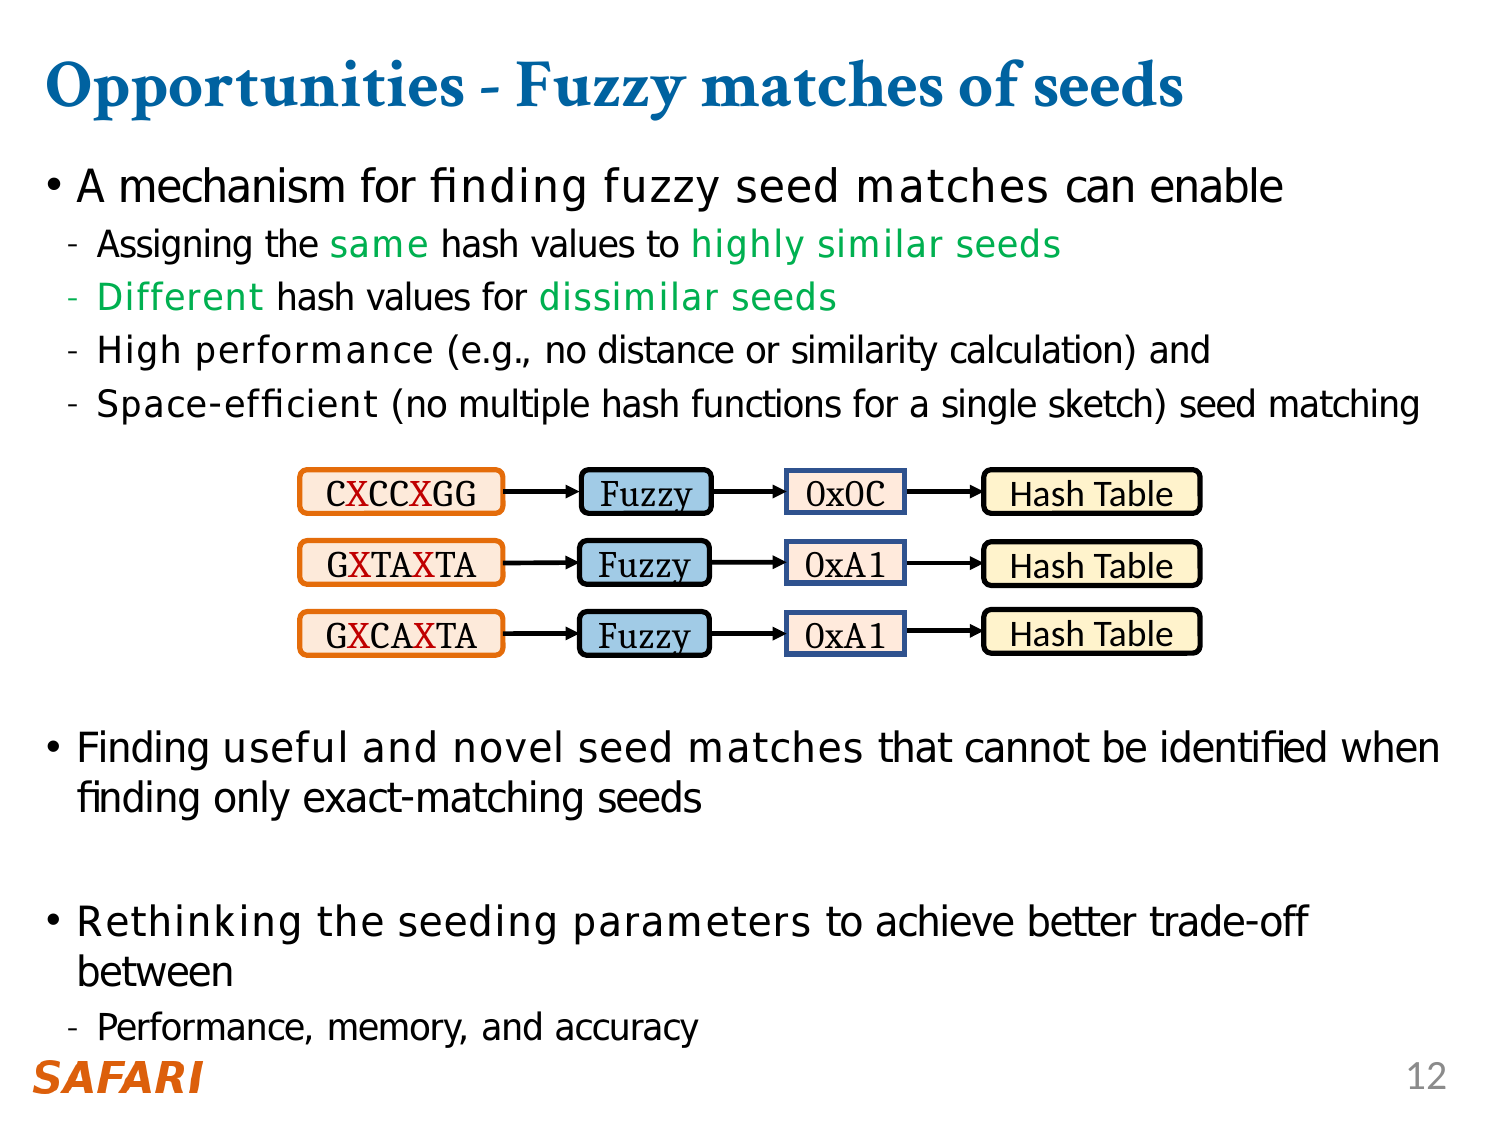

# Opportunities - Fuzzy matches of seeds
A mechanism for finding fuzzy seed matches can enable
Assigning the same hash values to highly similar seeds
Different hash values for dissimilar seeds
High performance (e.g., no distance or similarity calculation) and
Space-efficient (no multiple hash functions for a single sketch) seed matching
CXCCXGG
Hash Table
Fuzzy
0x0C
GXTAXTA
Fuzzy
0xA1
Hash Table
Hash Table
GXCAXTA
Fuzzy
0xA1
Finding useful and novel seed matches that cannot be identified when finding only exact-matching seeds

Rethinking the seeding parameters to achieve better trade-off between
Performance, memory, and accuracy